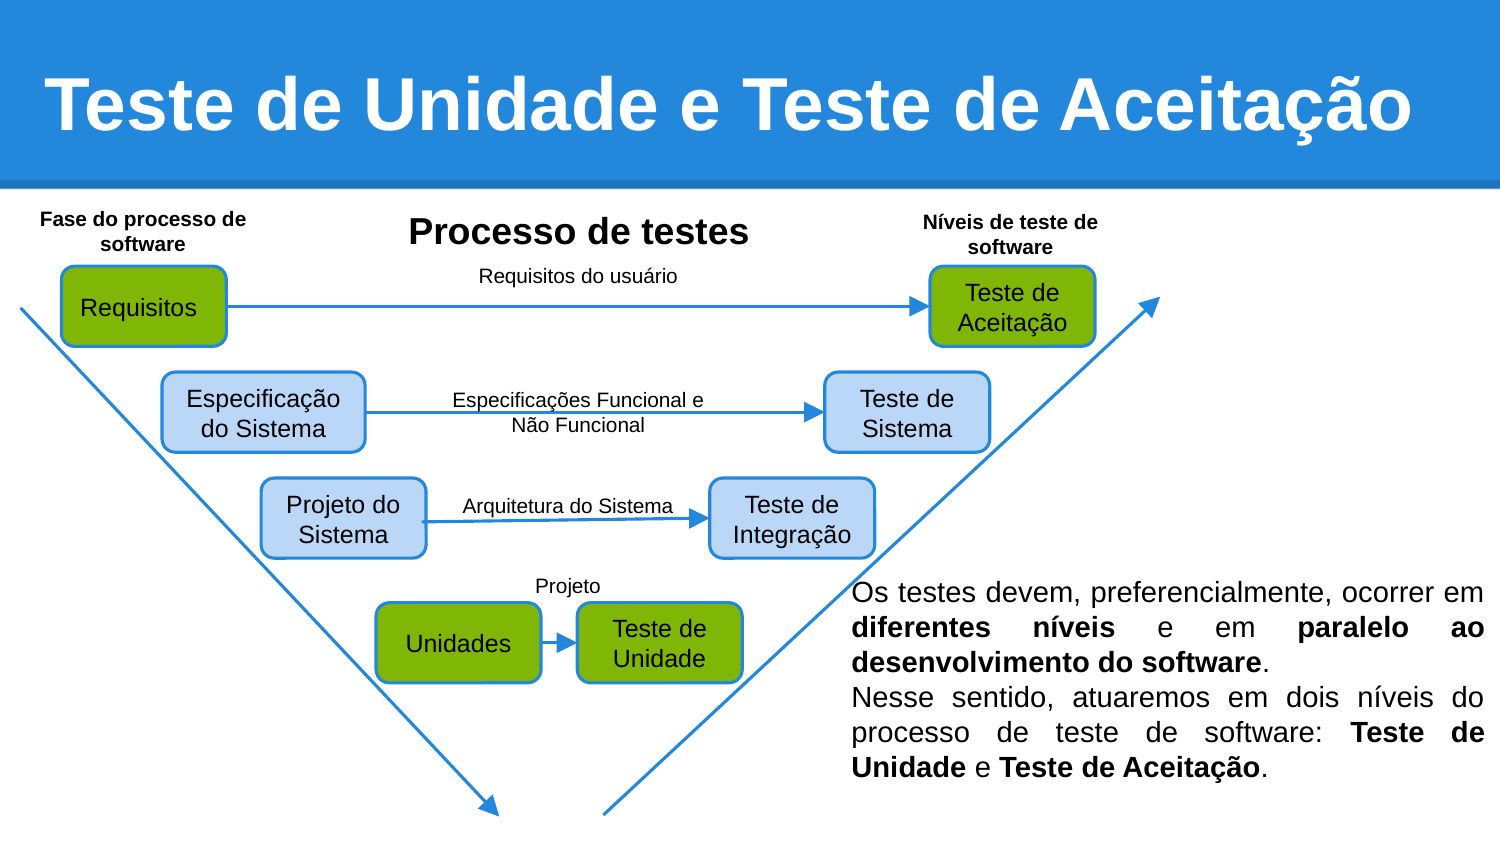

# Teste de Unidade e Teste de Aceitação
Fase do processo de software
Processo de testes
Níveis de teste de software
Requisitos do usuário
Teste de Aceitação
Requisitos
Teste de Sistema
Especificações Funcional e Não Funcional
Especificação do Sistema
Projeto do Sistema
Arquitetura do Sistema
Teste de Integração
Projeto
Os testes devem, preferencialmente, ocorrer em diferentes níveis e em paralelo ao desenvolvimento do software.
Nesse sentido, atuaremos em dois níveis do processo de teste de software: Teste de Unidade e Teste de Aceitação.

Teste de Unidade
Unidades